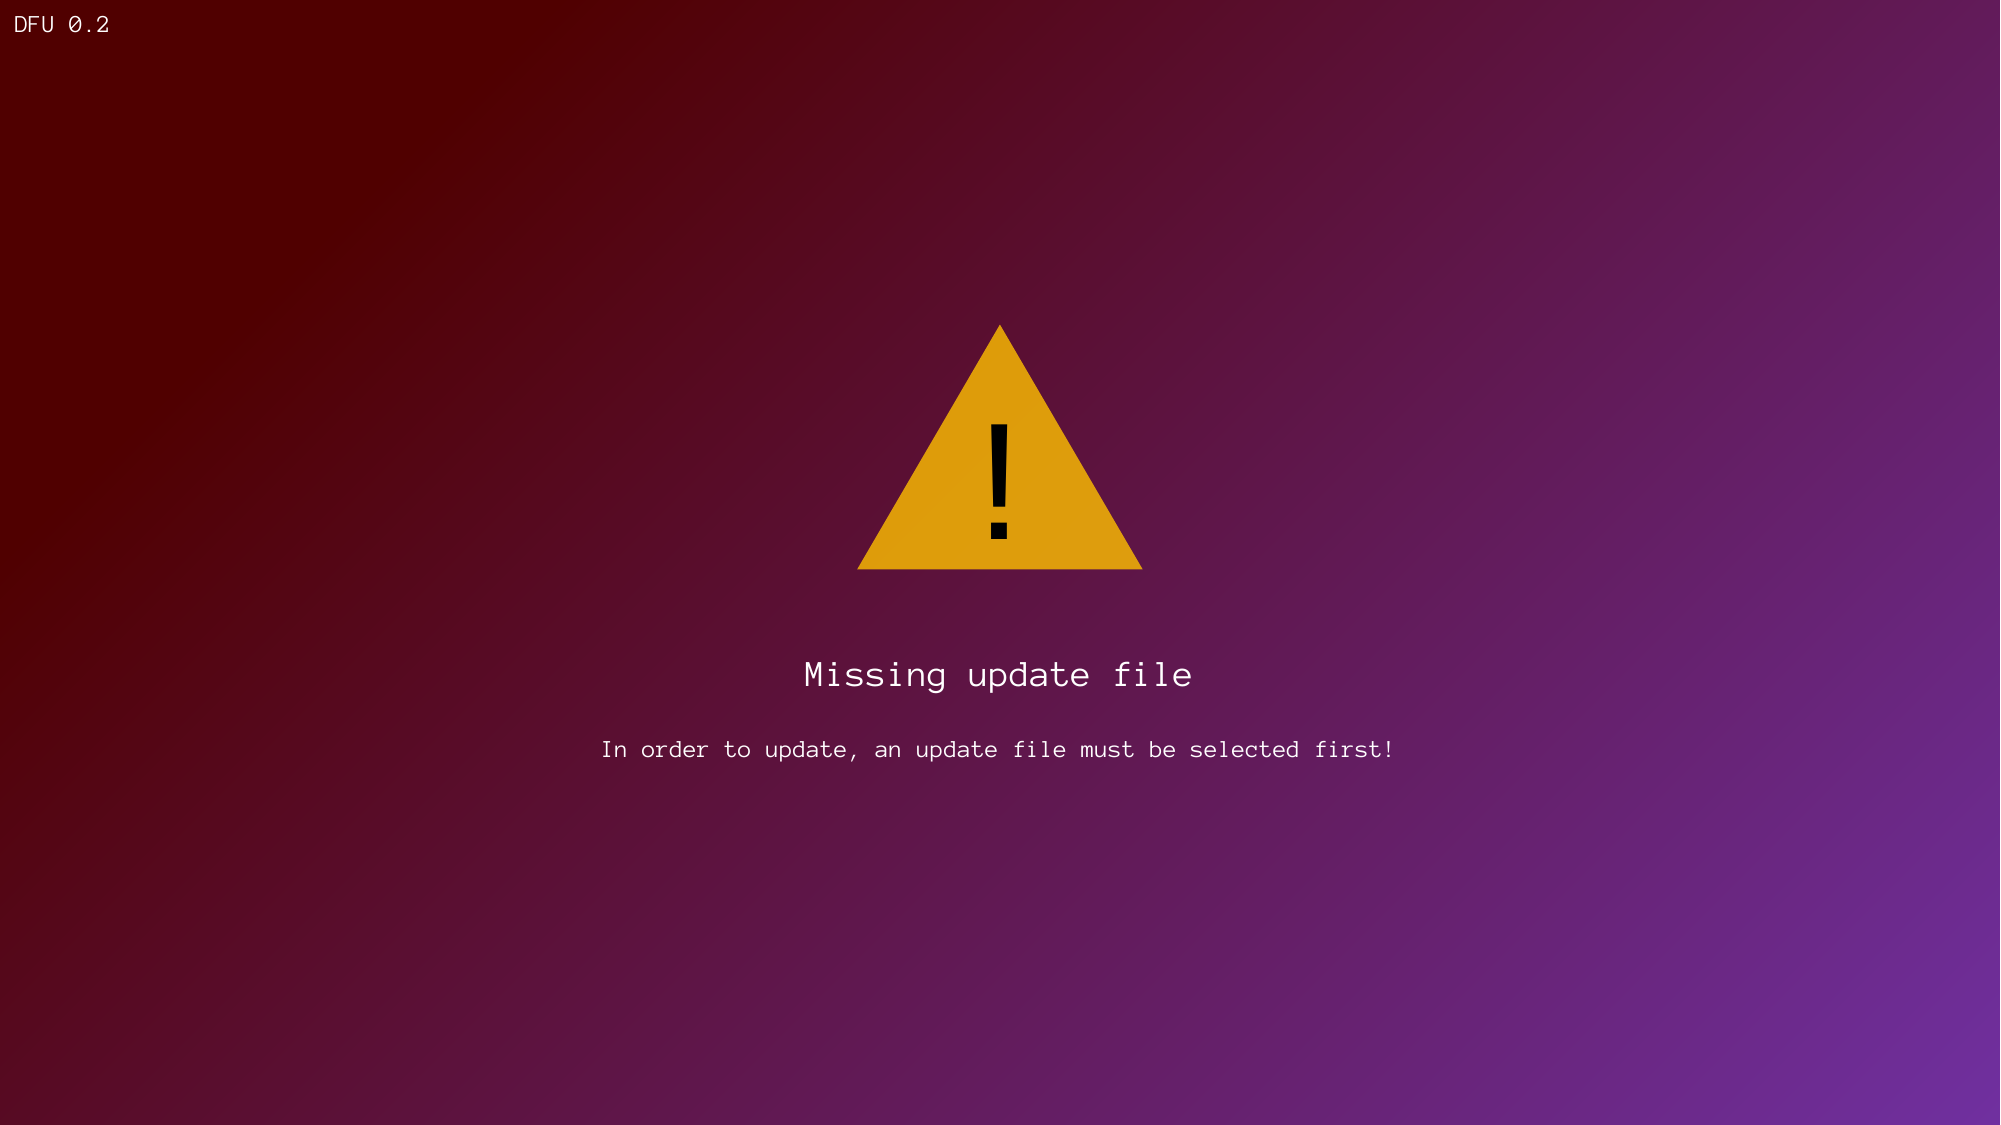

DFU 0.2
null

!

Missing update file
In order to update, an update file must be selected first!